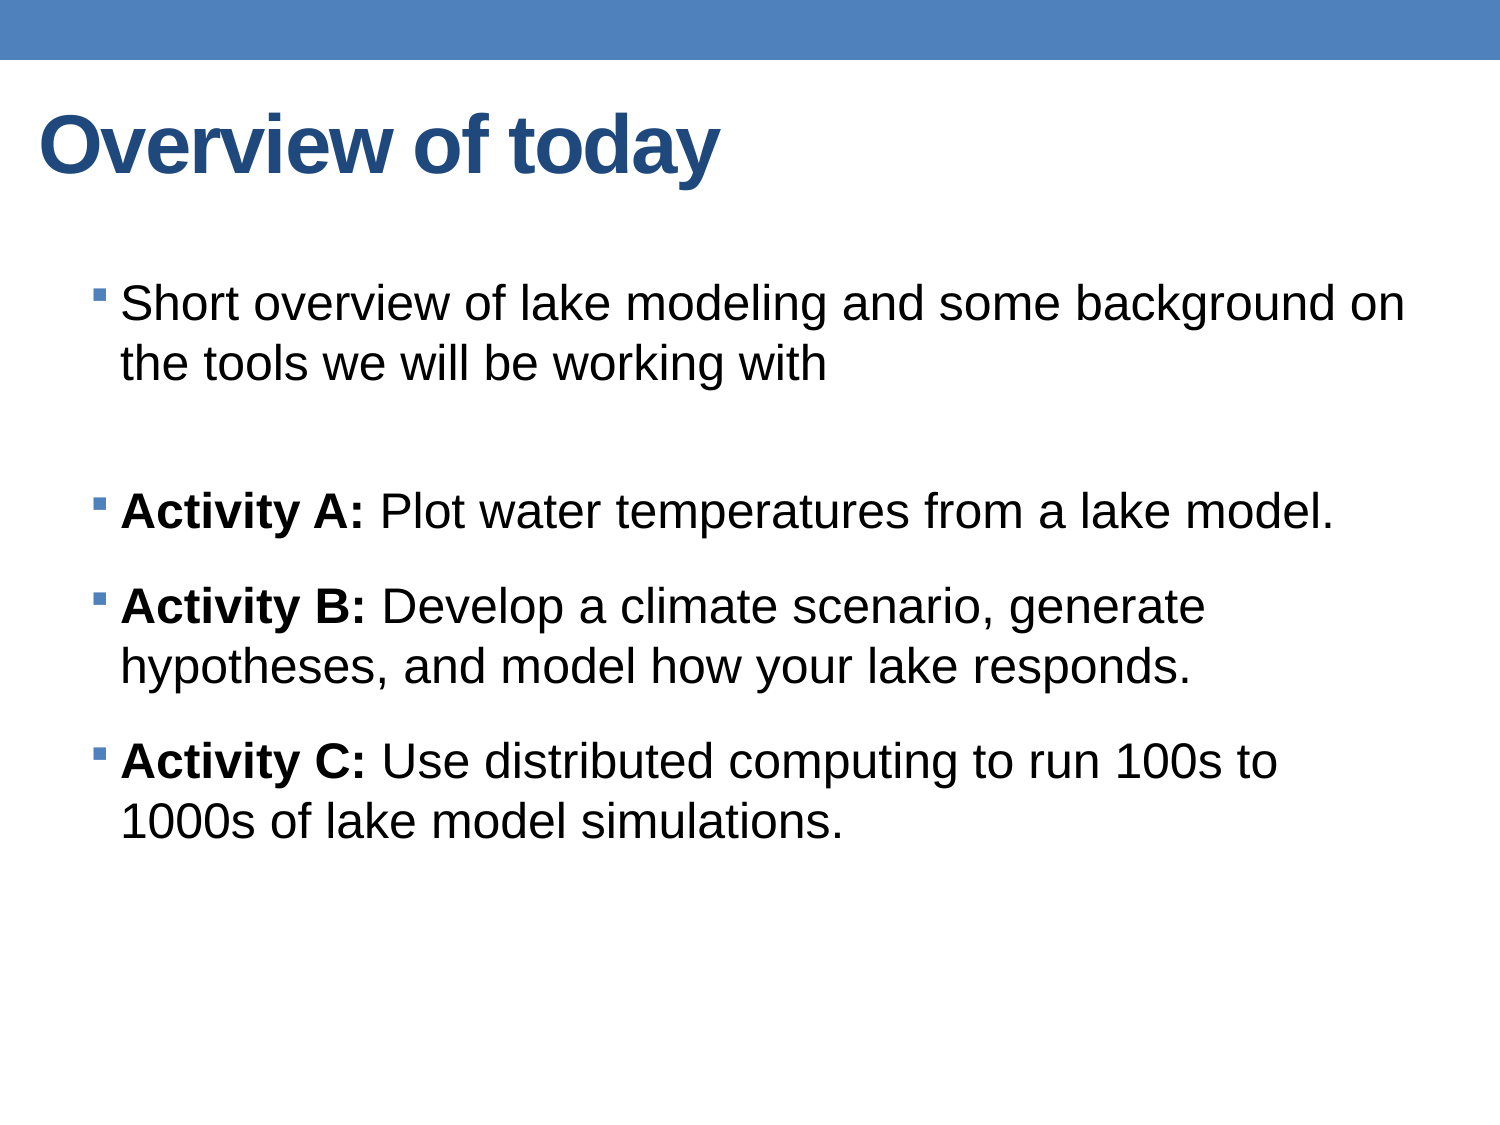

# Overview of today
Short overview of lake modeling and some background on the tools we will be working with

Activity A: Plot water temperatures from a lake model.
Activity B: Develop a climate scenario, generate hypotheses, and model how your lake responds.
Activity C: Use distributed computing to run 100s to 1000s of lake model simulations.